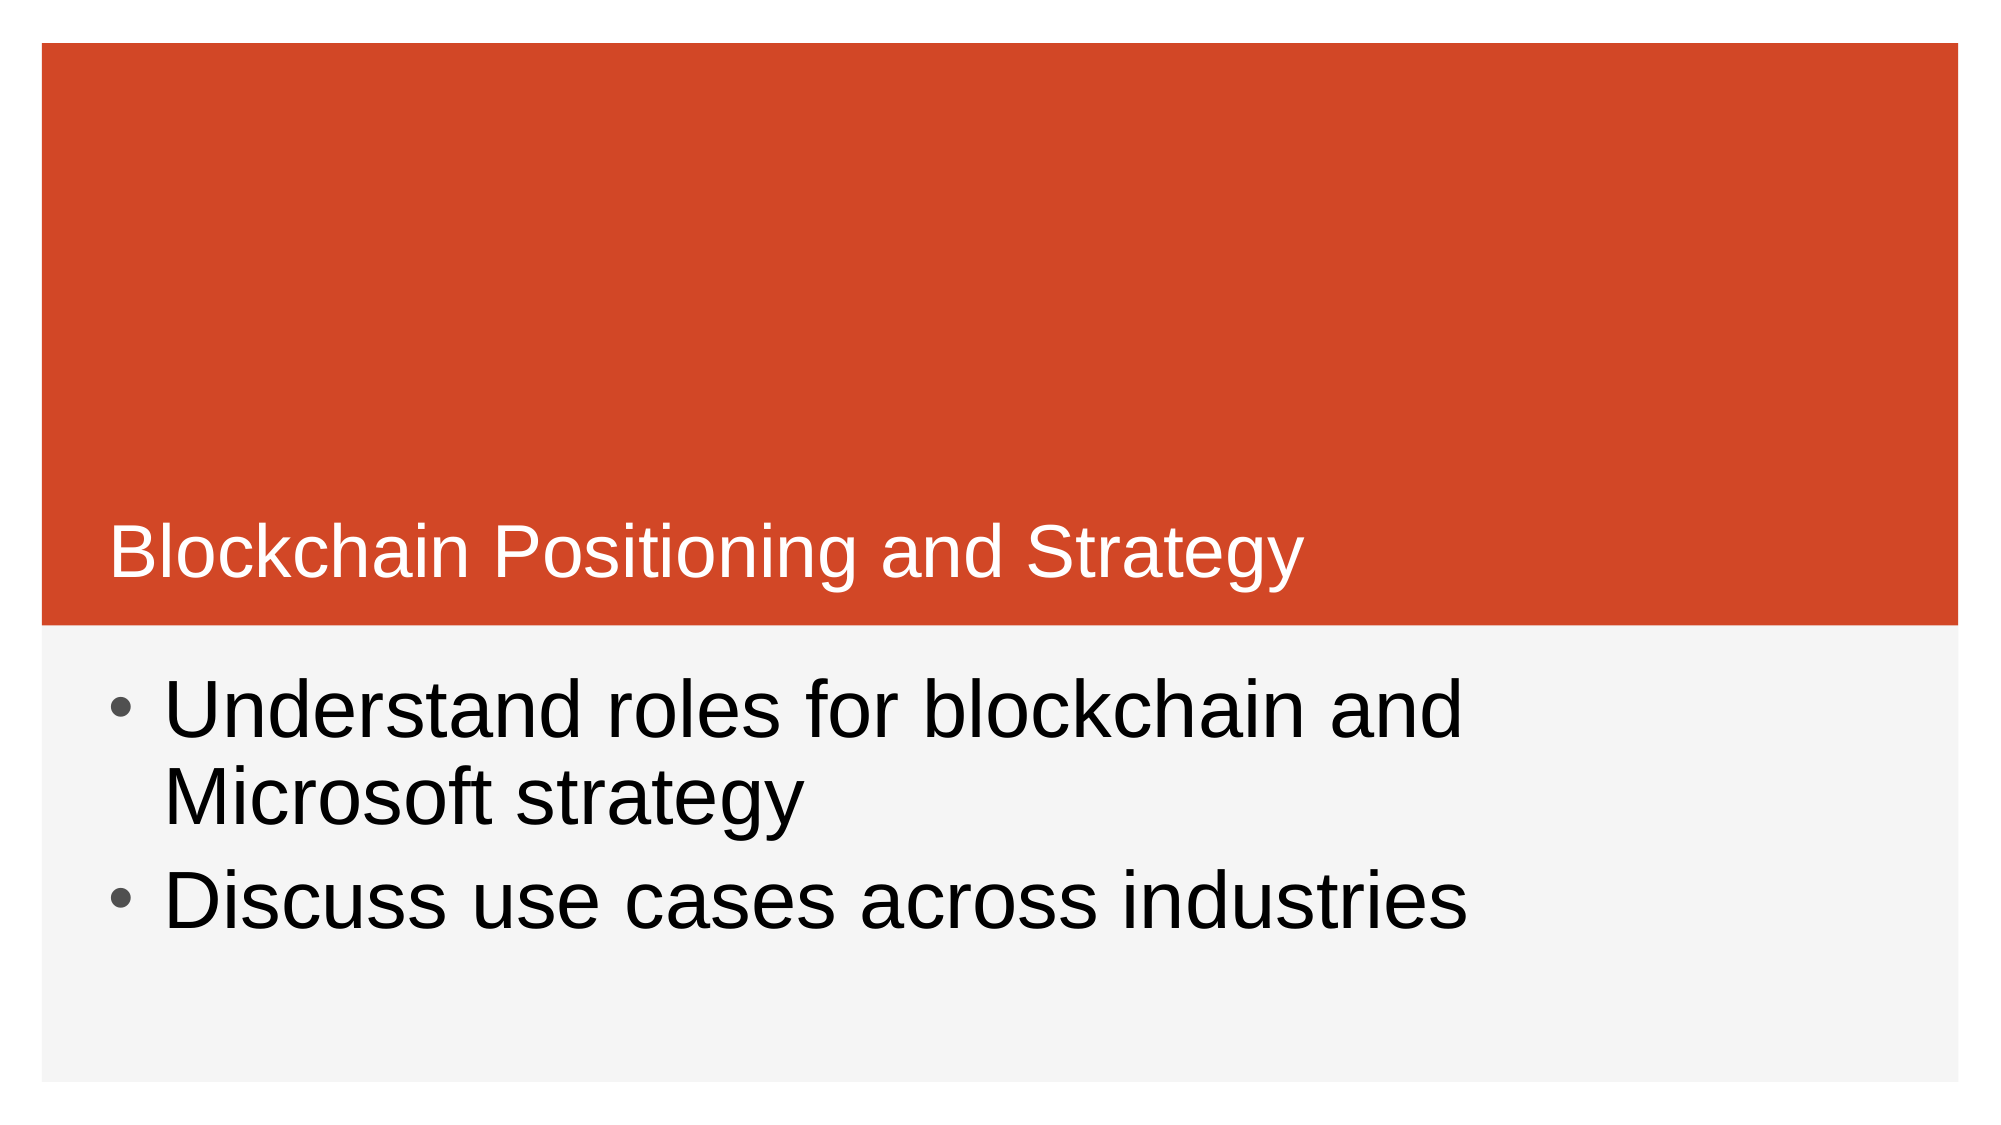

Blockchain Positioning and Strategy
Understand roles for blockchain and Microsoft strategy
Discuss use cases across industries